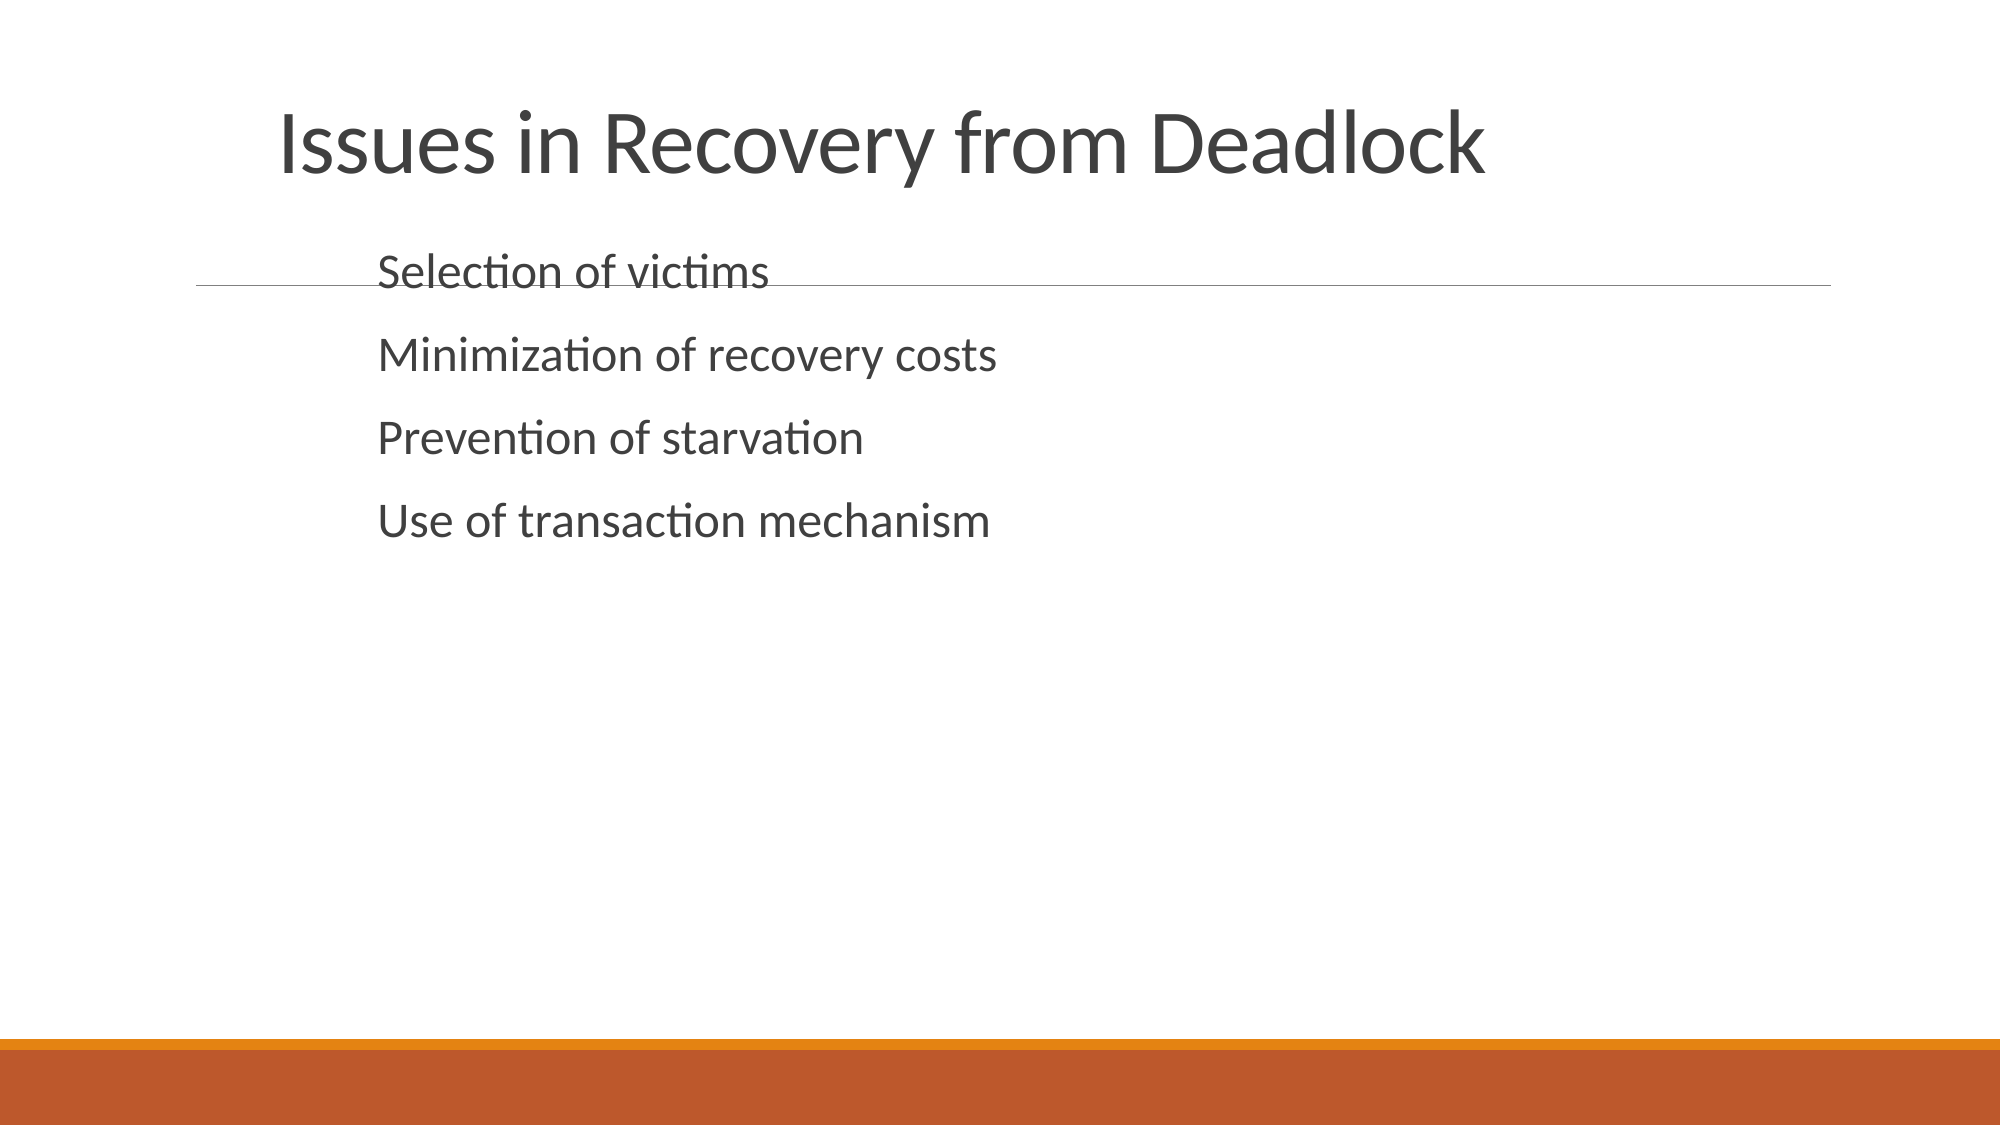

# Issues in Recovery from Deadlock
Selection of victims
Minimization of recovery costs
Prevention of starvation
Use of transaction mechanism